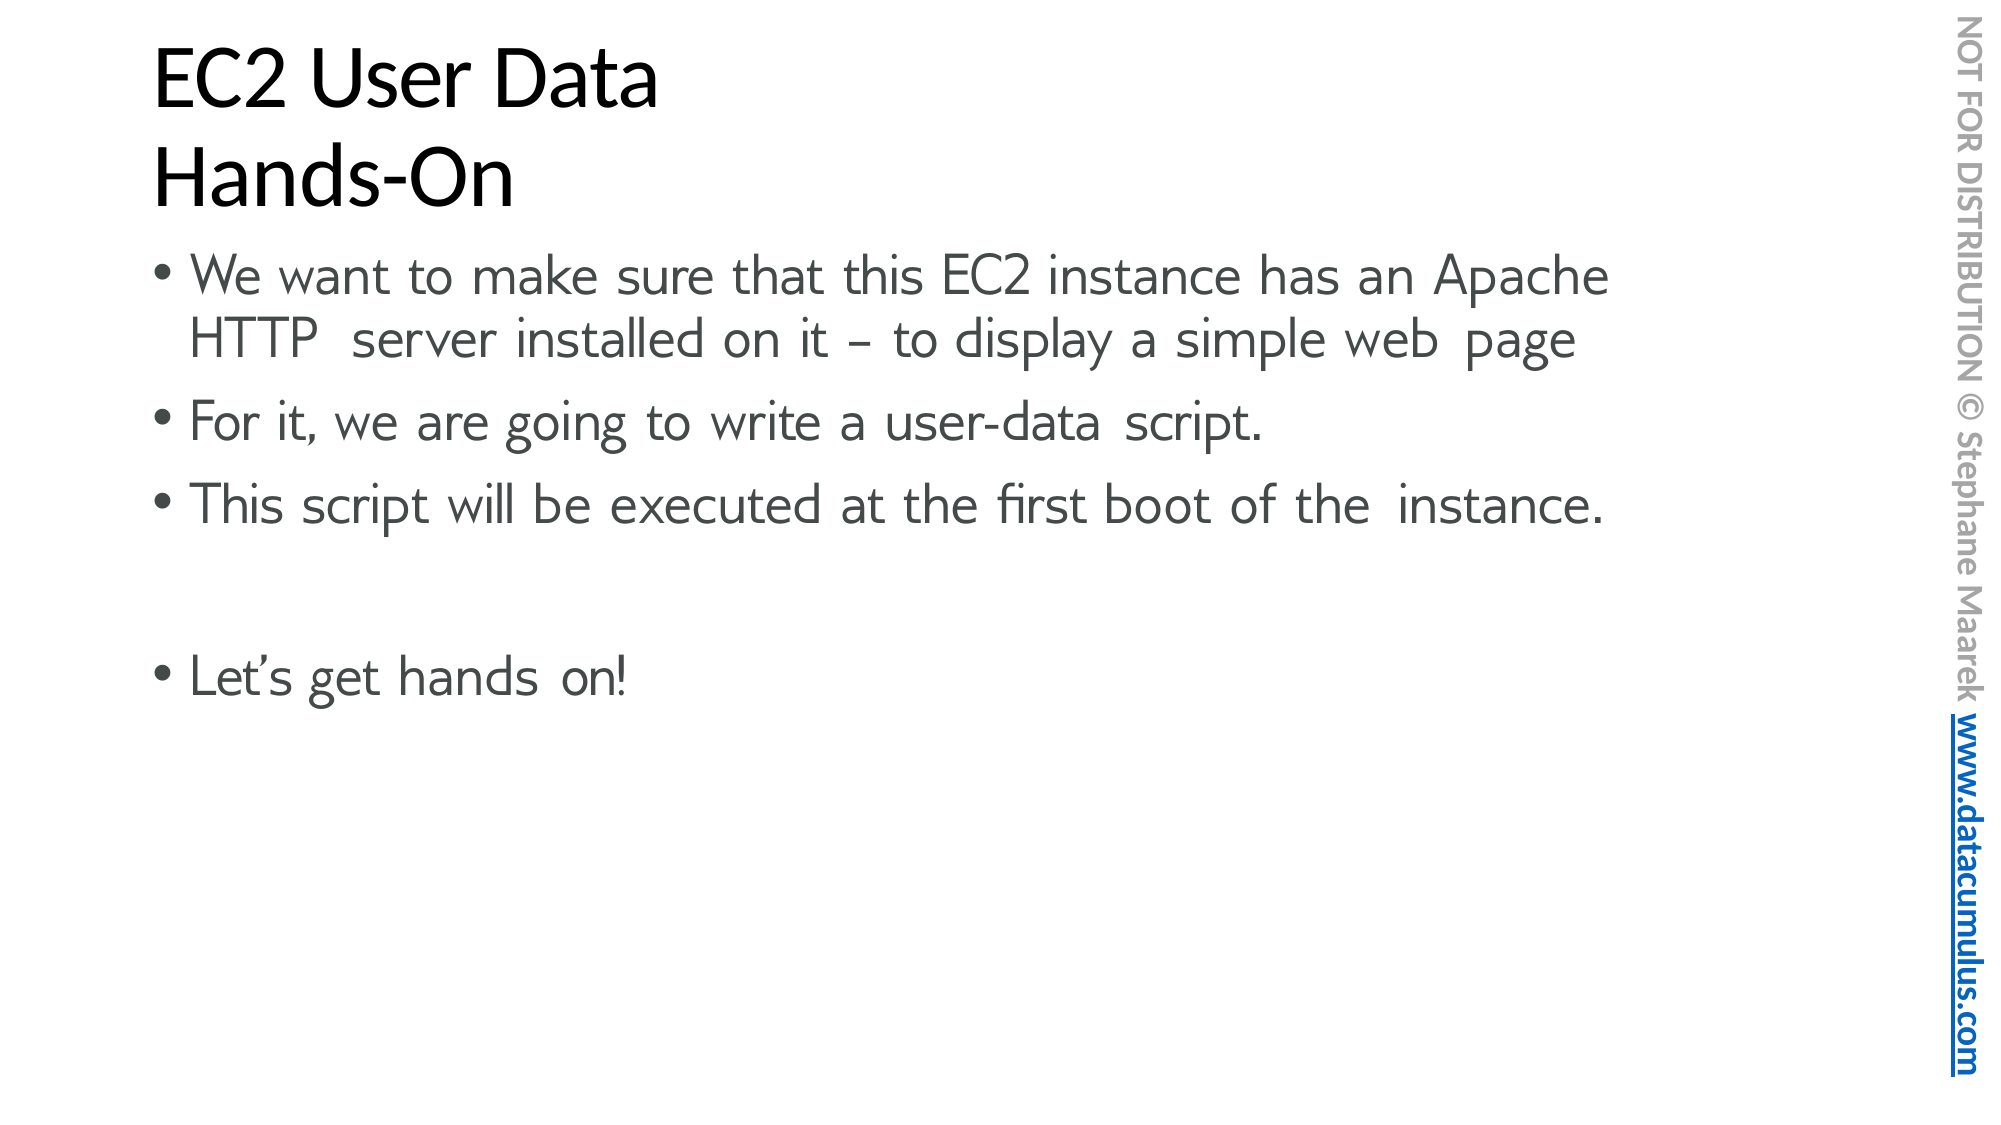

# EC2 User Data  Hands-On
NOT FOR DISTRIBUTION © Stephane Maarek www.datacumulus.com
We want to make sure that this EC2 instance has an Apache HTTP  server installed on it – to display a simple web page
For it, we are going to write a user-data script.
This script will be executed at the first boot of the instance.

Let’s get hands on!
© Stephane Maarek